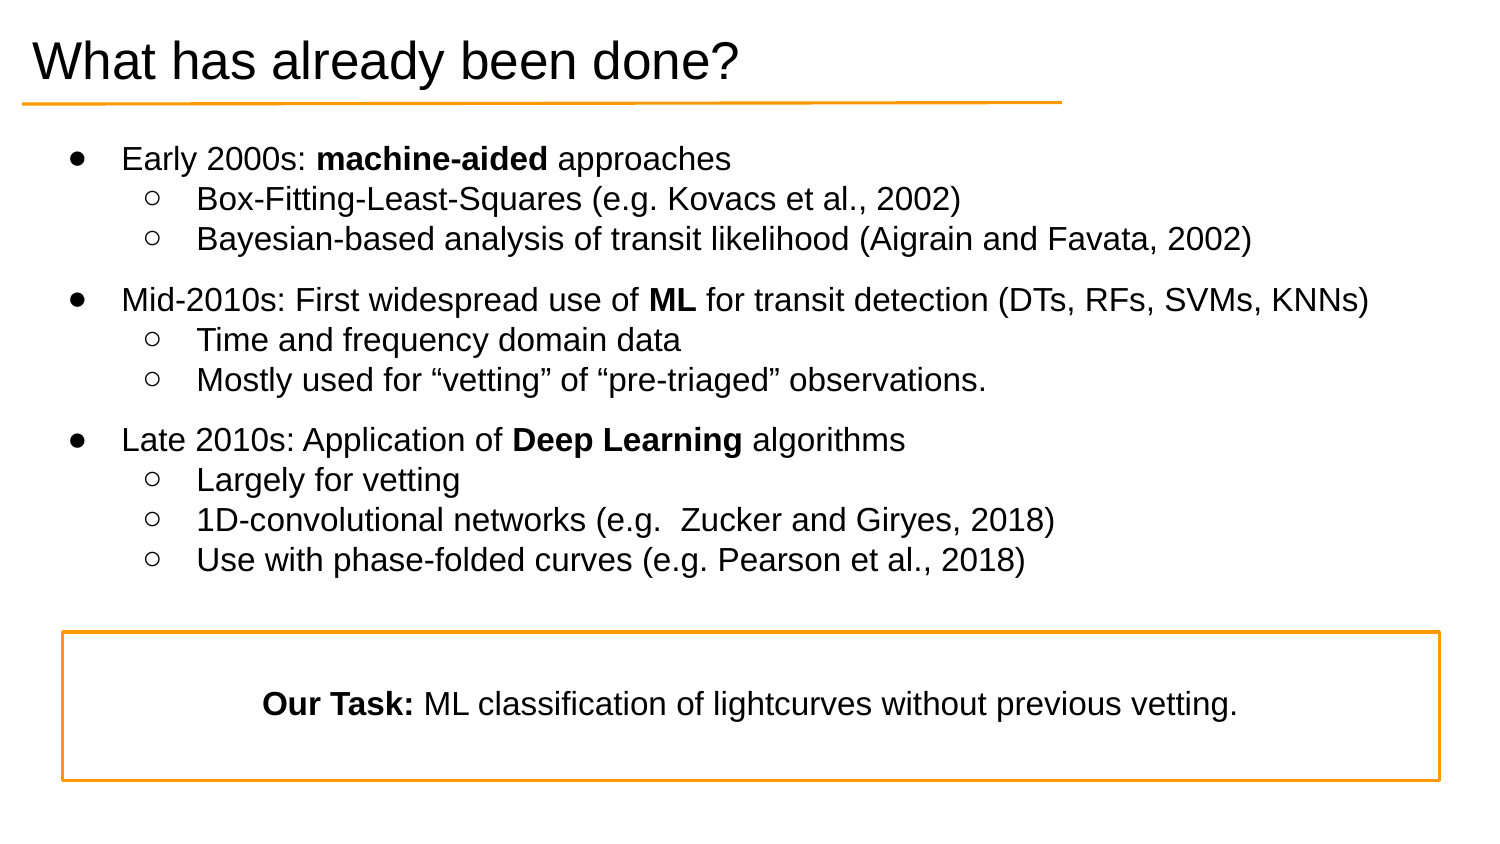

# What has already been done?
Early 2000s: machine-aided approaches
Box-Fitting-Least-Squares (e.g. Kovacs et al., 2002)
Bayesian-based analysis of transit likelihood (Aigrain and Favata, 2002)
Mid-2010s: First widespread use of ML for transit detection (DTs, RFs, SVMs, KNNs)
Time and frequency domain data
Mostly used for “vetting” of “pre-triaged” observations.
Late 2010s: Application of Deep Learning algorithms
Largely for vetting
1D-convolutional networks (e.g.  Zucker and Giryes, 2018)
Use with phase-folded curves (e.g. Pearson et al., 2018)

Our Task: ML classification of lightcurves without previous vetting.